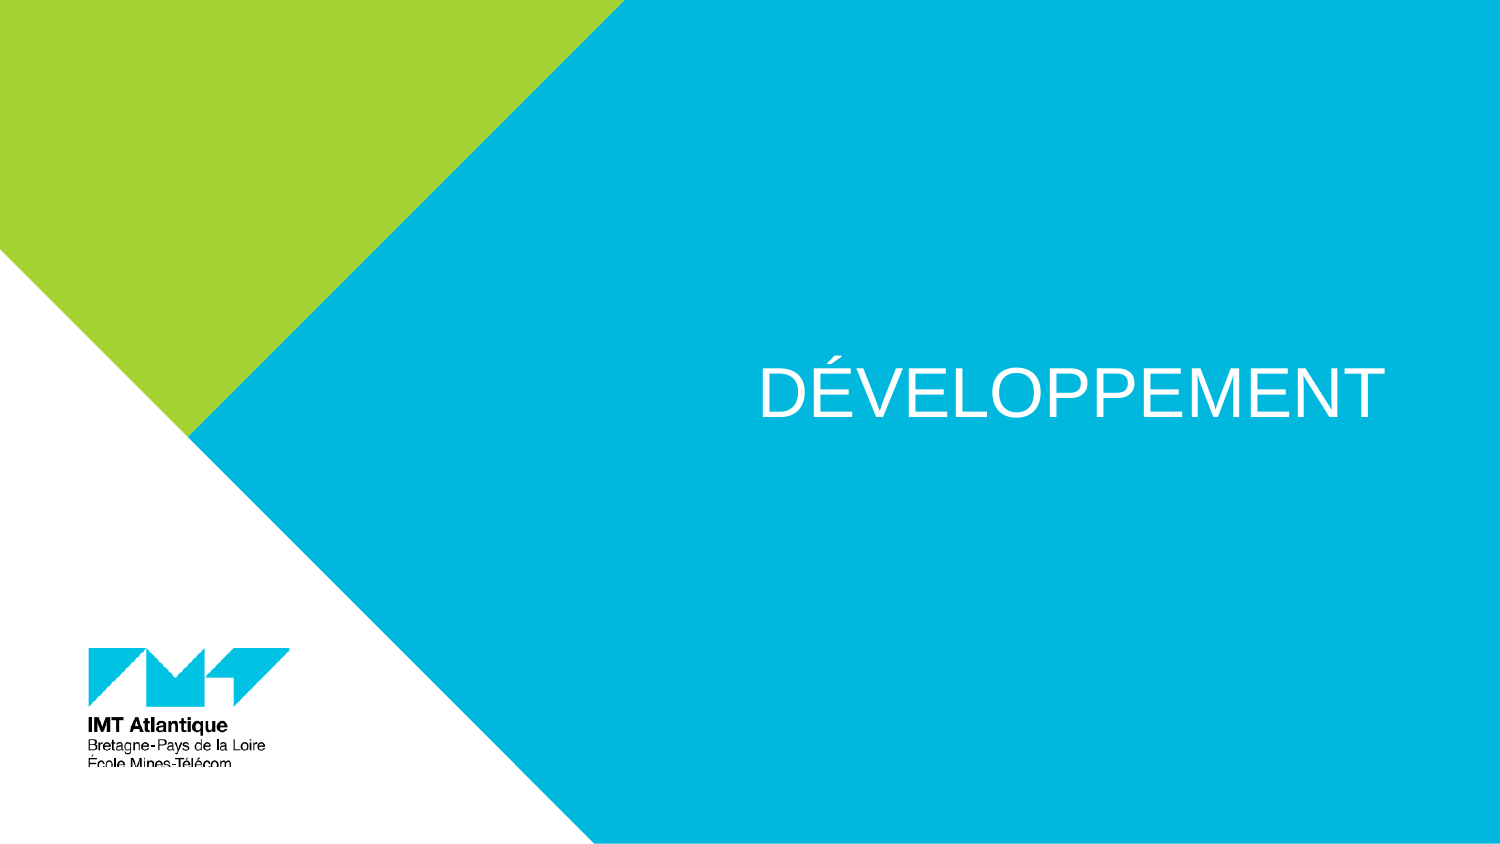

Développement
31/05/2017
8
Projet DEV 2016/2017 - Groupe 34